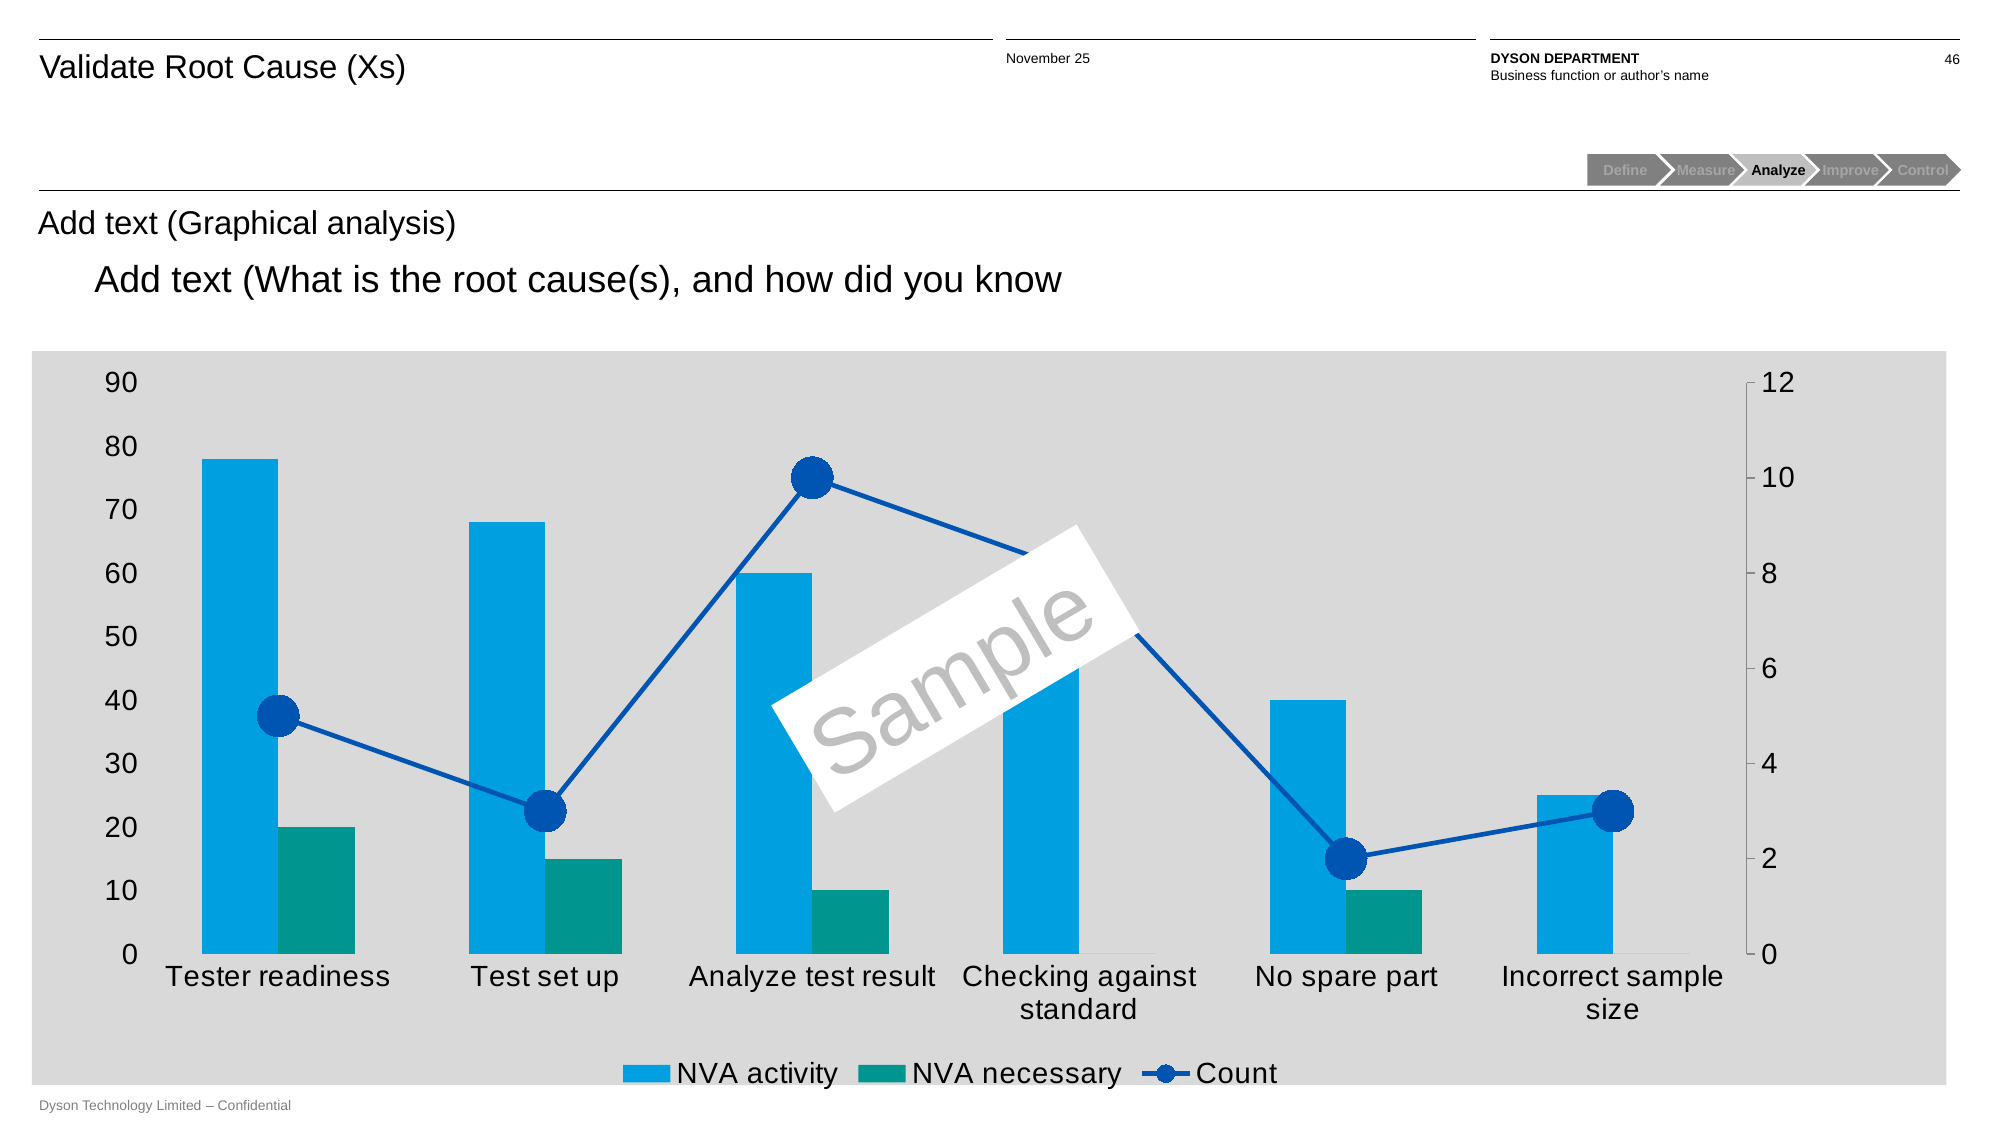

Validate Root Cause (Xs)
Define
  Measure
  Analyze
  Improve
  Control
Add text (Graphical analysis)
Add text (What is the root cause(s), and how did you know

### Chart

| Category | NVA activity | NVA necessary | Count |
|---|---|---|---|
| Tester readiness | 78.0 | 20.0 | 5.0 |
| Test set up | 68.0 | 15.0 | 3.0 |
| Analyze test result | 60.0 | 10.0 | 10.0 |
| Checking against standard | 55.0 | 0.0 | 8.0 |
| No spare part | 40.0 | 10.0 | 2.0 |
| Incorrect sample size | 25.0 | 0.0 | 3.0 |
Sample